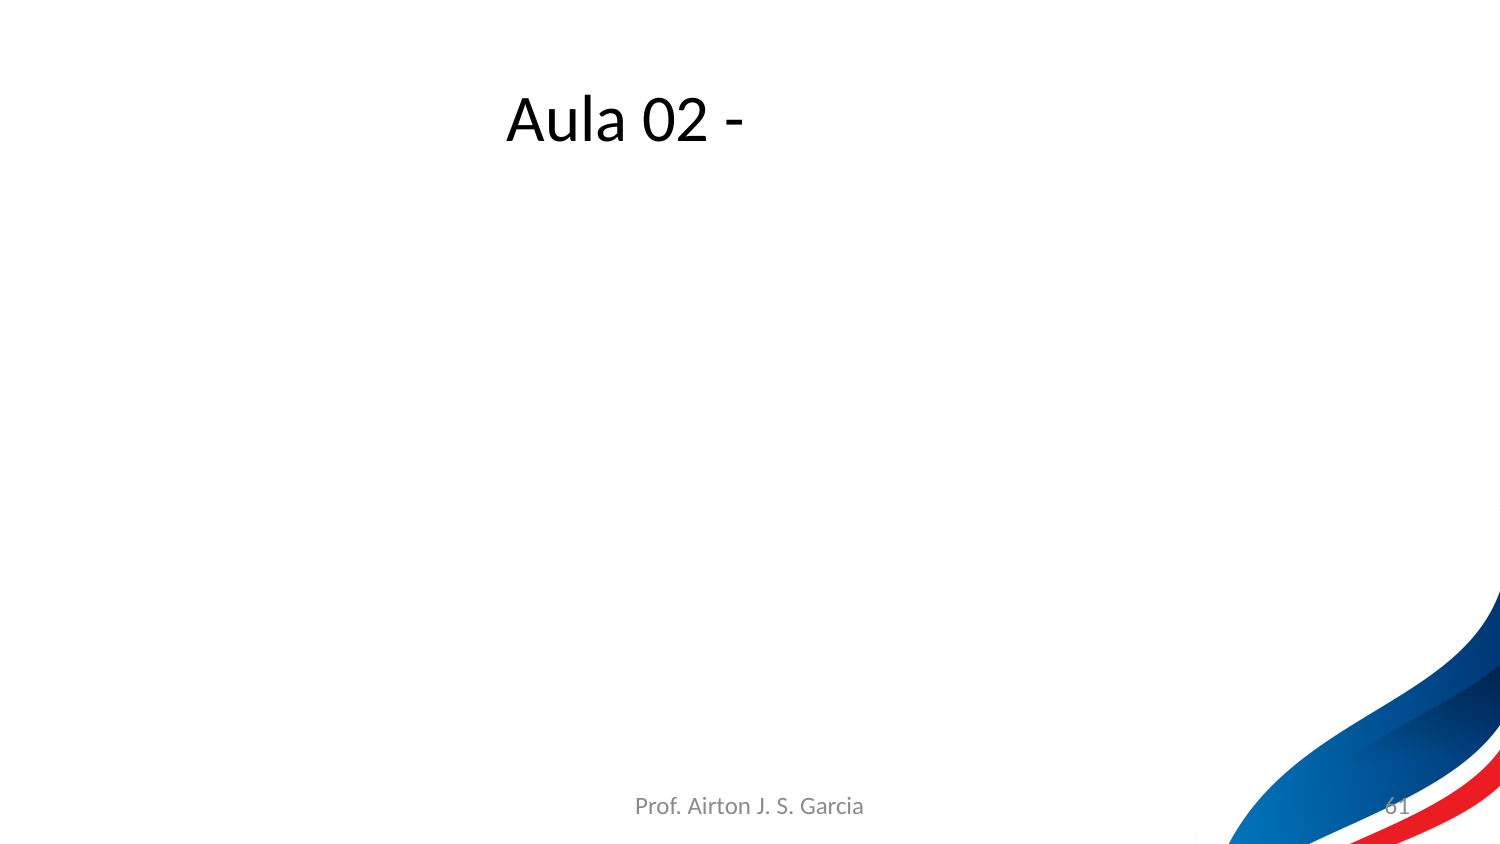

Aula 02 -

Prof. Airton J. S. Garcia
61